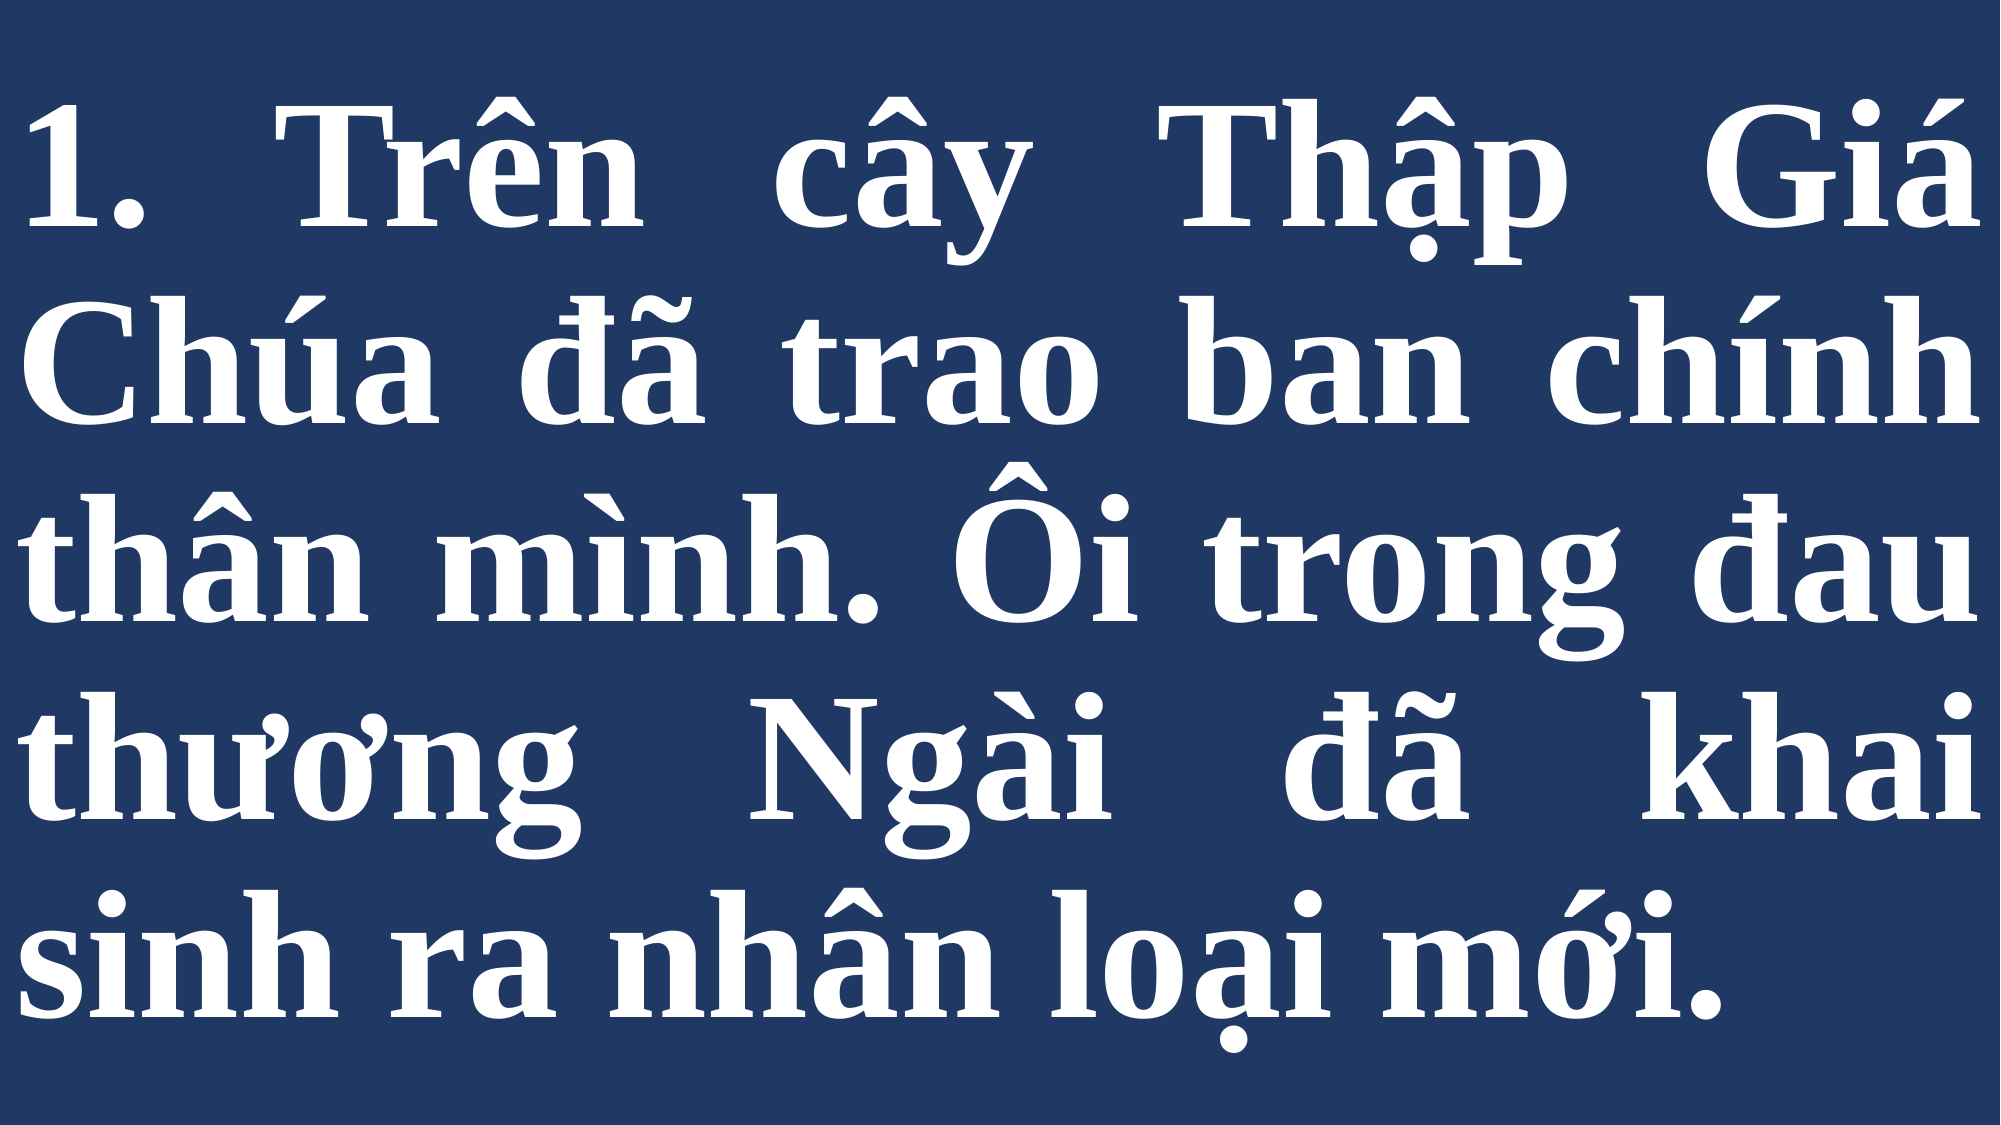

# 1. Trên cây Thập Giá Chúa đã trao ban chính thân mình. Ôi trong đau thương Ngài đã khai sinh ra nhân loại mới.